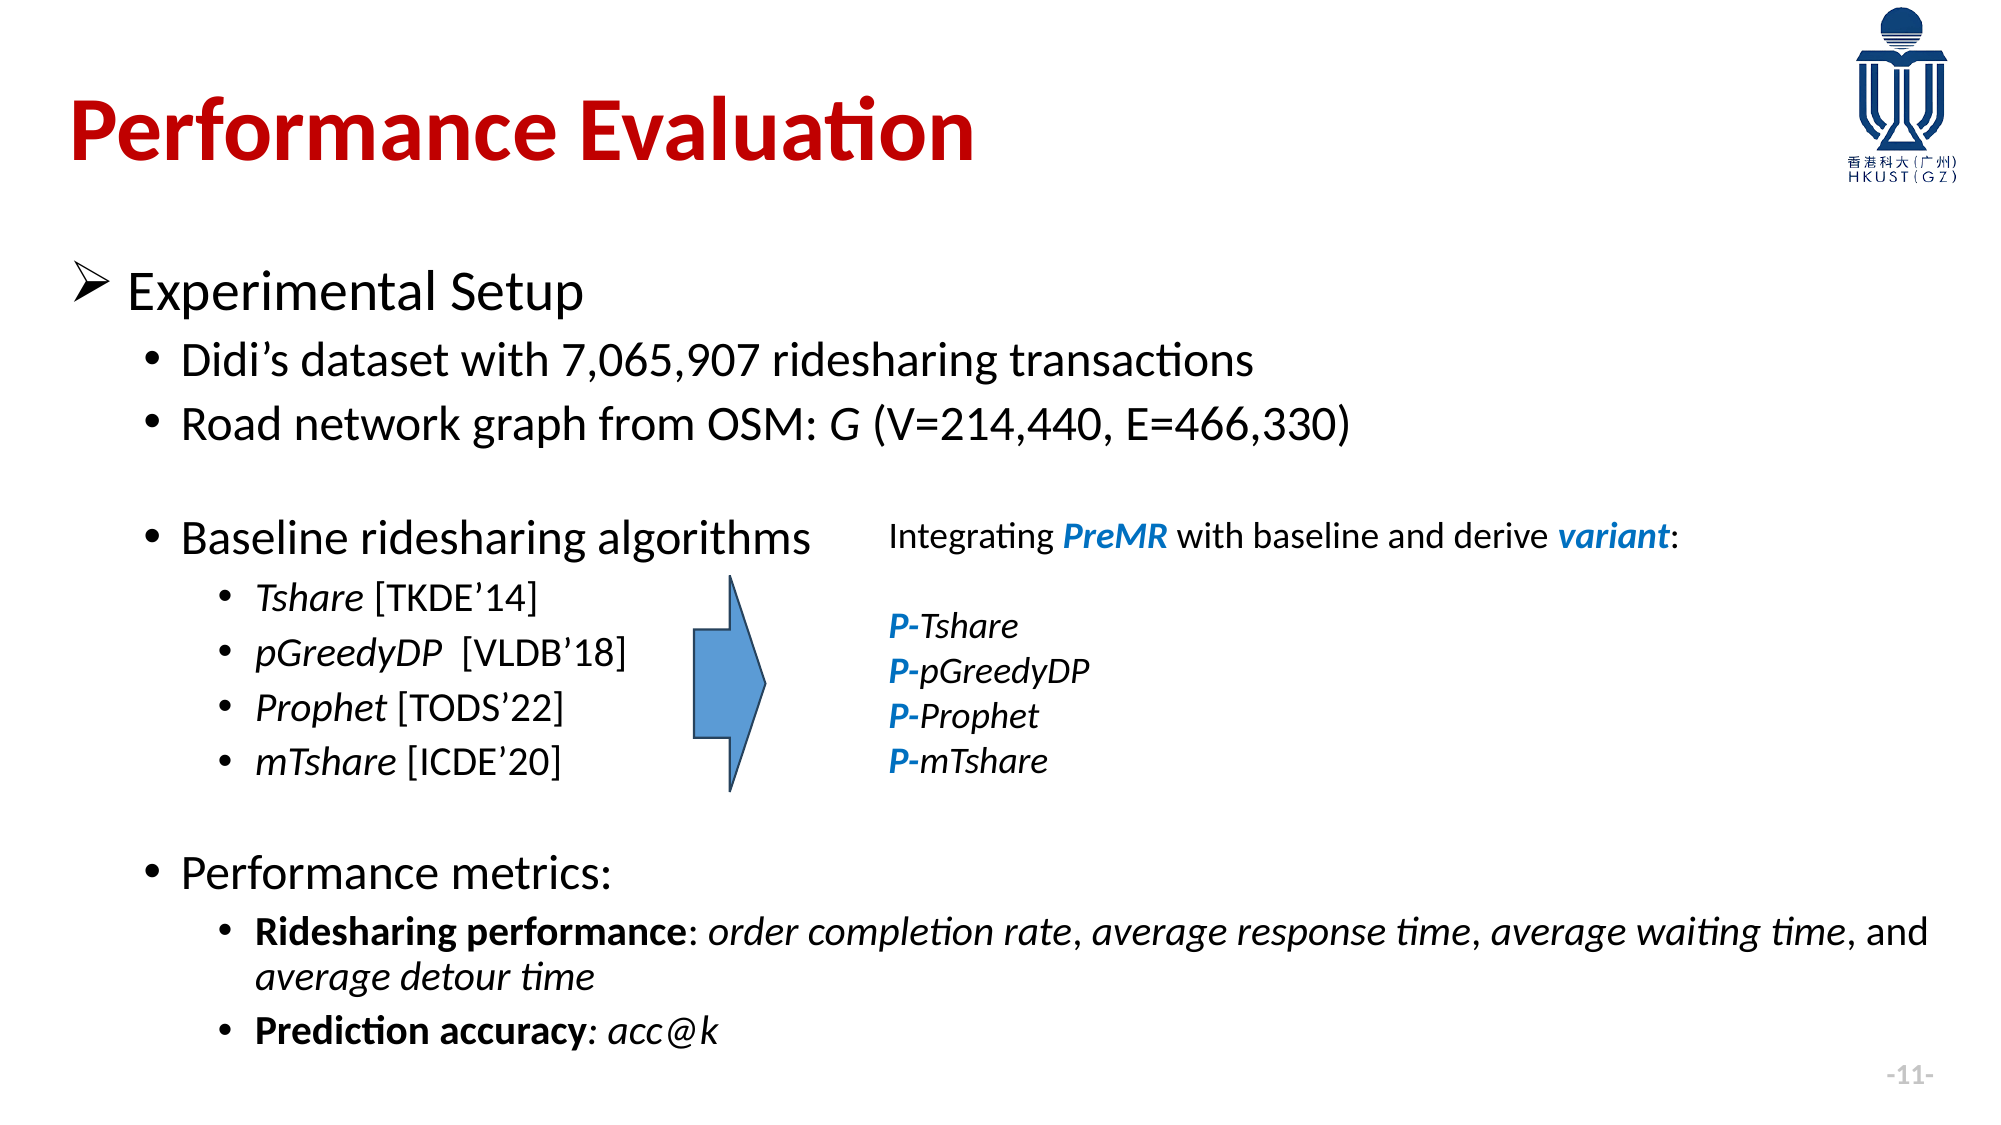

# Performance Evaluation
 Experimental Setup
Didi’s dataset with 7,065,907 ridesharing transactions
Road network graph from OSM: G (V=214,440, E=466,330)

Baseline ridesharing algorithms
Tshare [TKDE’14]
pGreedyDP  [VLDB’18]
Prophet [TODS’22]
mTshare [ICDE’20]

Performance metrics:
Ridesharing performance: order completion rate, average response time, average waiting time, and average detour time
Prediction accuracy: acc@k

Integrating PreMR with baseline and derive variant:

P-Tshare
P-pGreedyDP
P-Prophet
P-mTshare

-11-